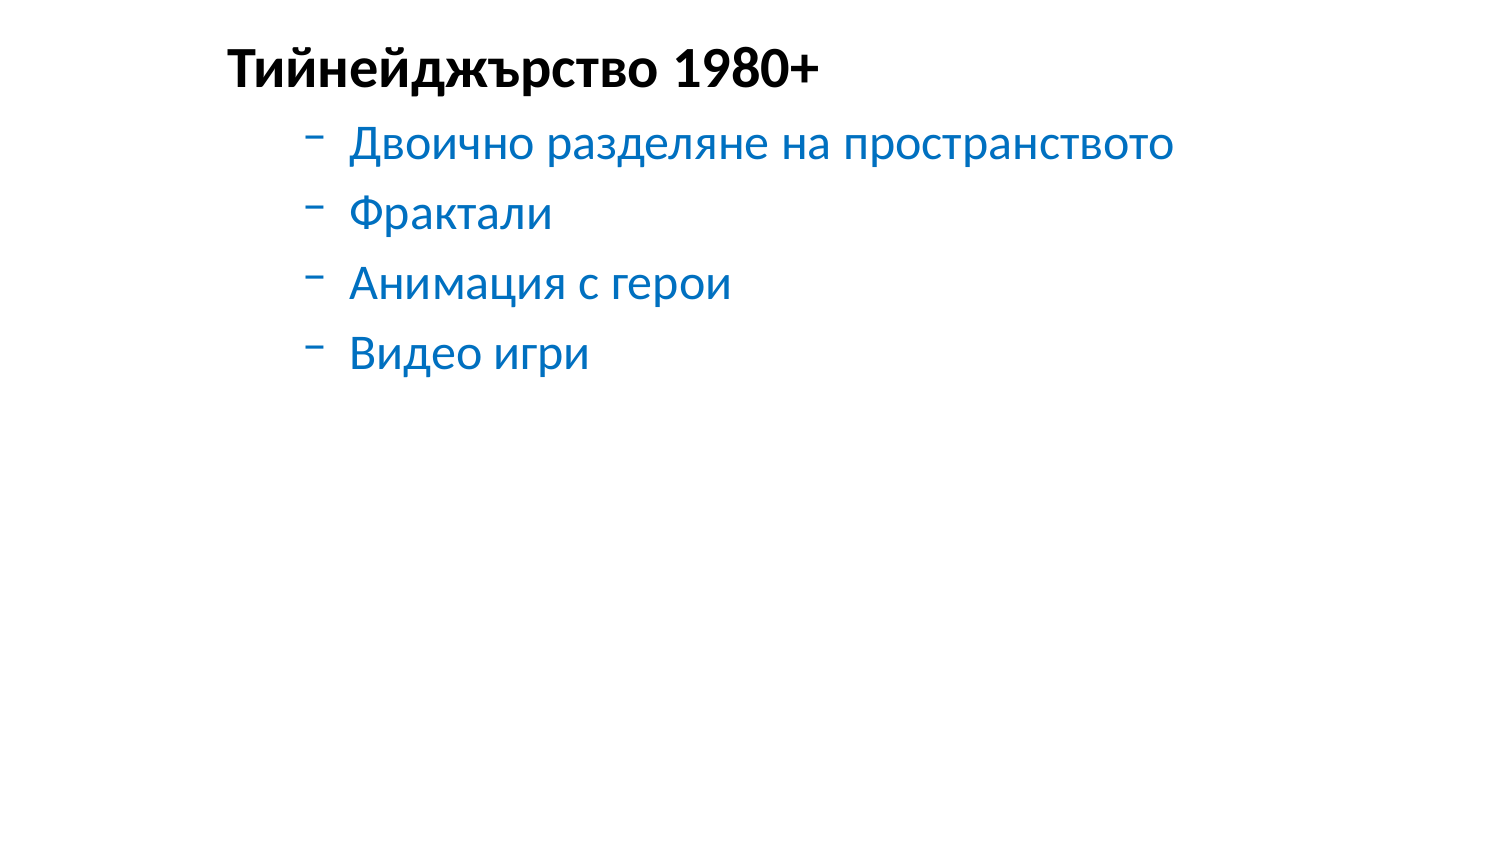

Тийнейджърство 1980+
Двоично разделяне на пространството
Фрактали
Анимация с герои
Видео игри